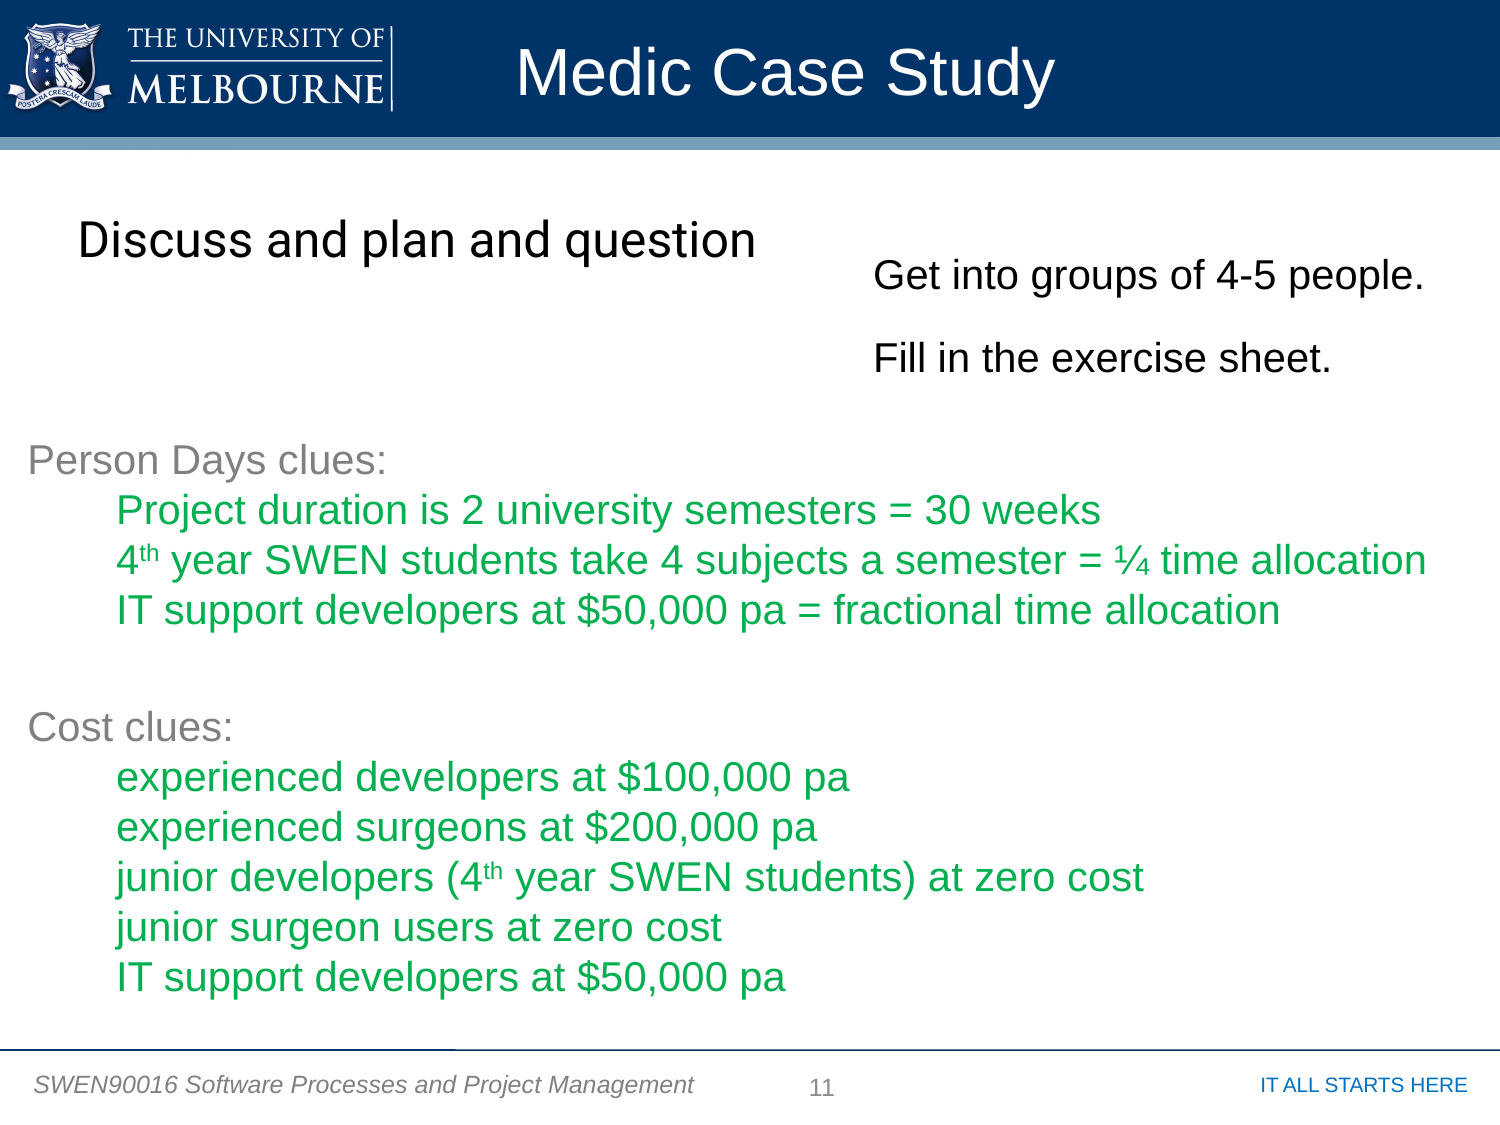

# Medic Case Study
 Discuss and plan and question
Get into groups of 4-5 people.
Fill in the exercise sheet.
Person Days clues:
Project duration is 2 university semesters = 30 weeks
4th year SWEN students take 4 subjects a semester = ¼ time allocation
IT support developers at $50,000 pa = fractional time allocation

Cost clues:
experienced developers at $100,000 pa
experienced surgeons at $200,000 pa
junior developers (4th year SWEN students) at zero cost
junior surgeon users at zero cost
IT support developers at $50,000 pa
11